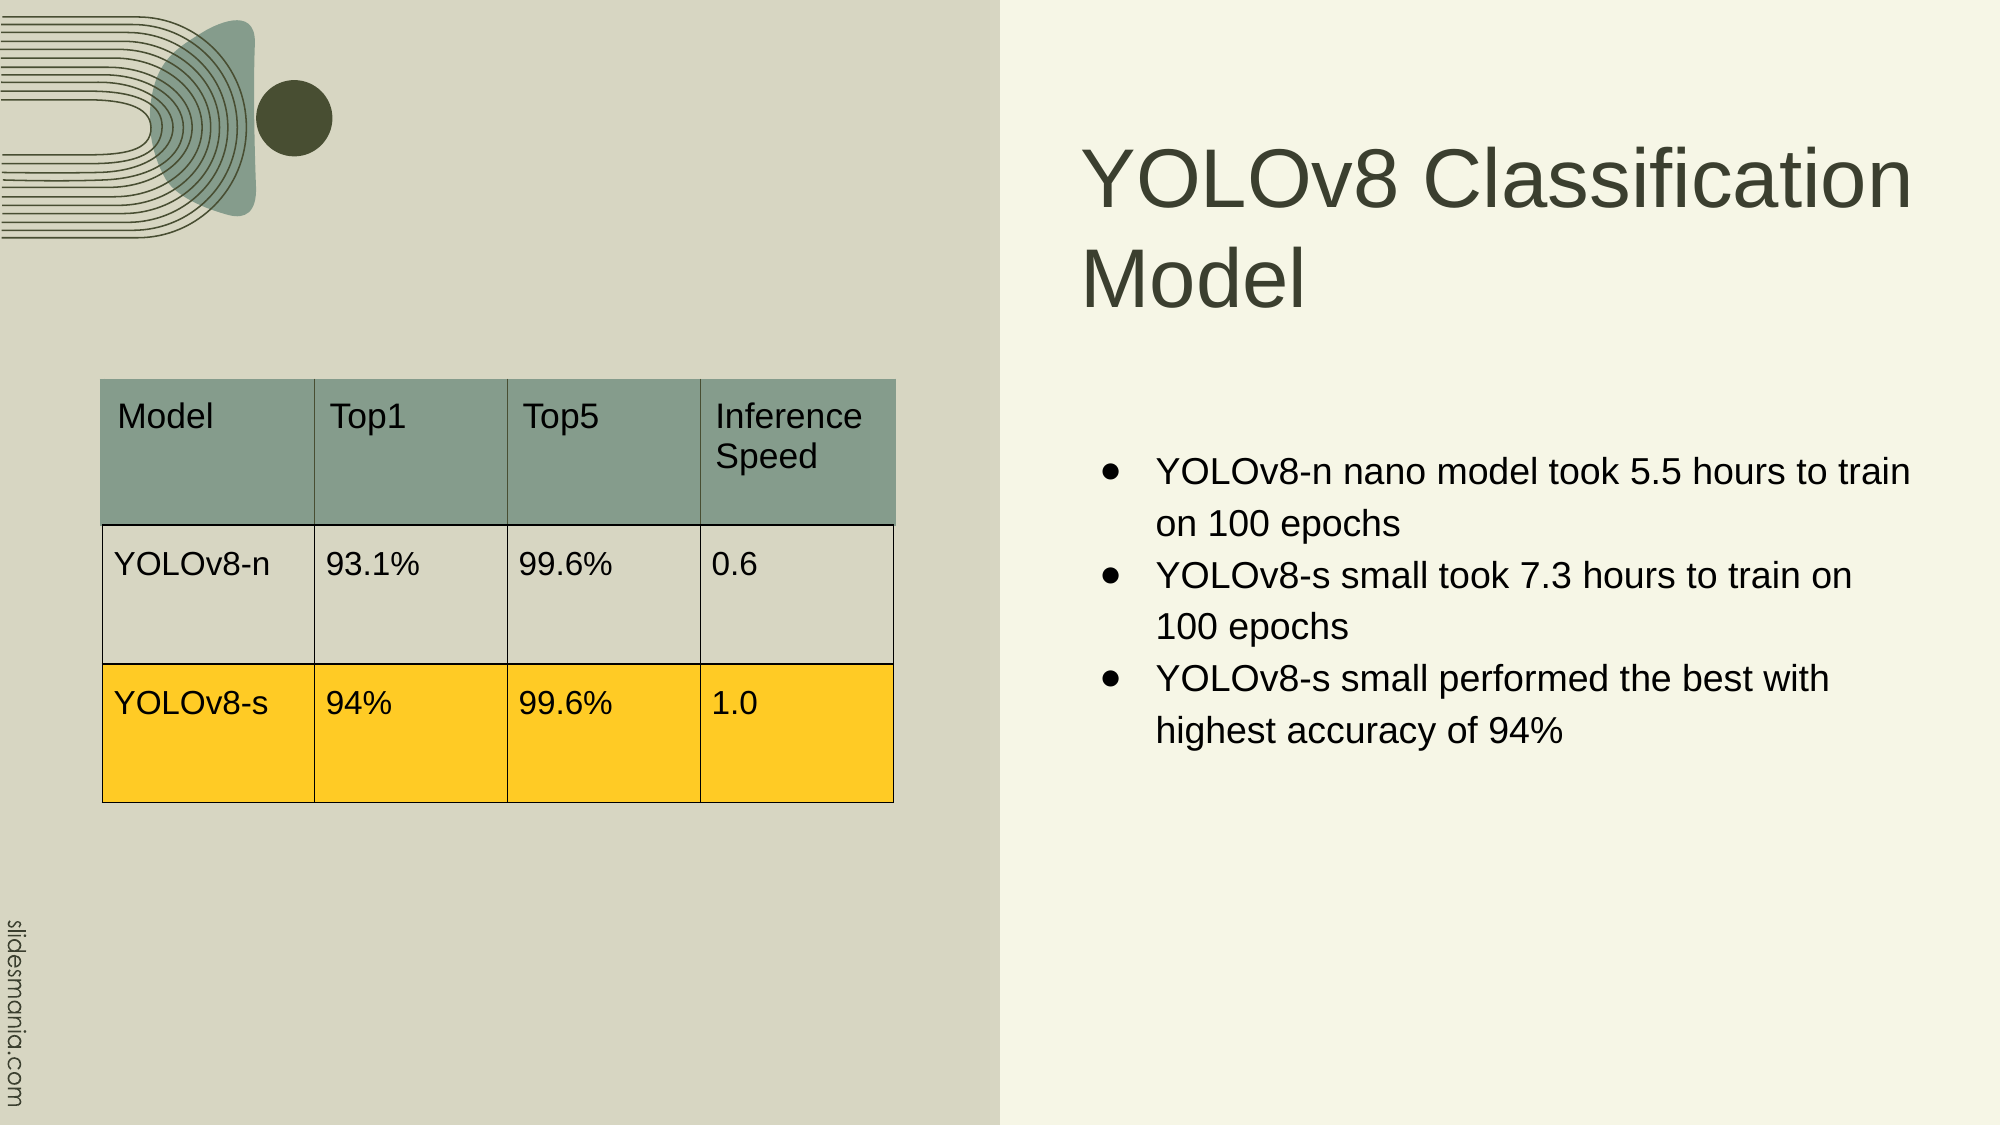

# YOLOv8 Classification Model

| Model | Top1 | Top5 | Inference Speed |
| --- | --- | --- | --- |
| YOLOv8-n | 93.1% | 99.6% | 0.6 |
| YOLOv8-s | 94% | 99.6% | 1.0 |
YOLOv8-n nano model took 5.5 hours to train on 100 epochs
YOLOv8-s small took 7.3 hours to train on 100 epochs
YOLOv8-s small performed the best with highest accuracy of 94%